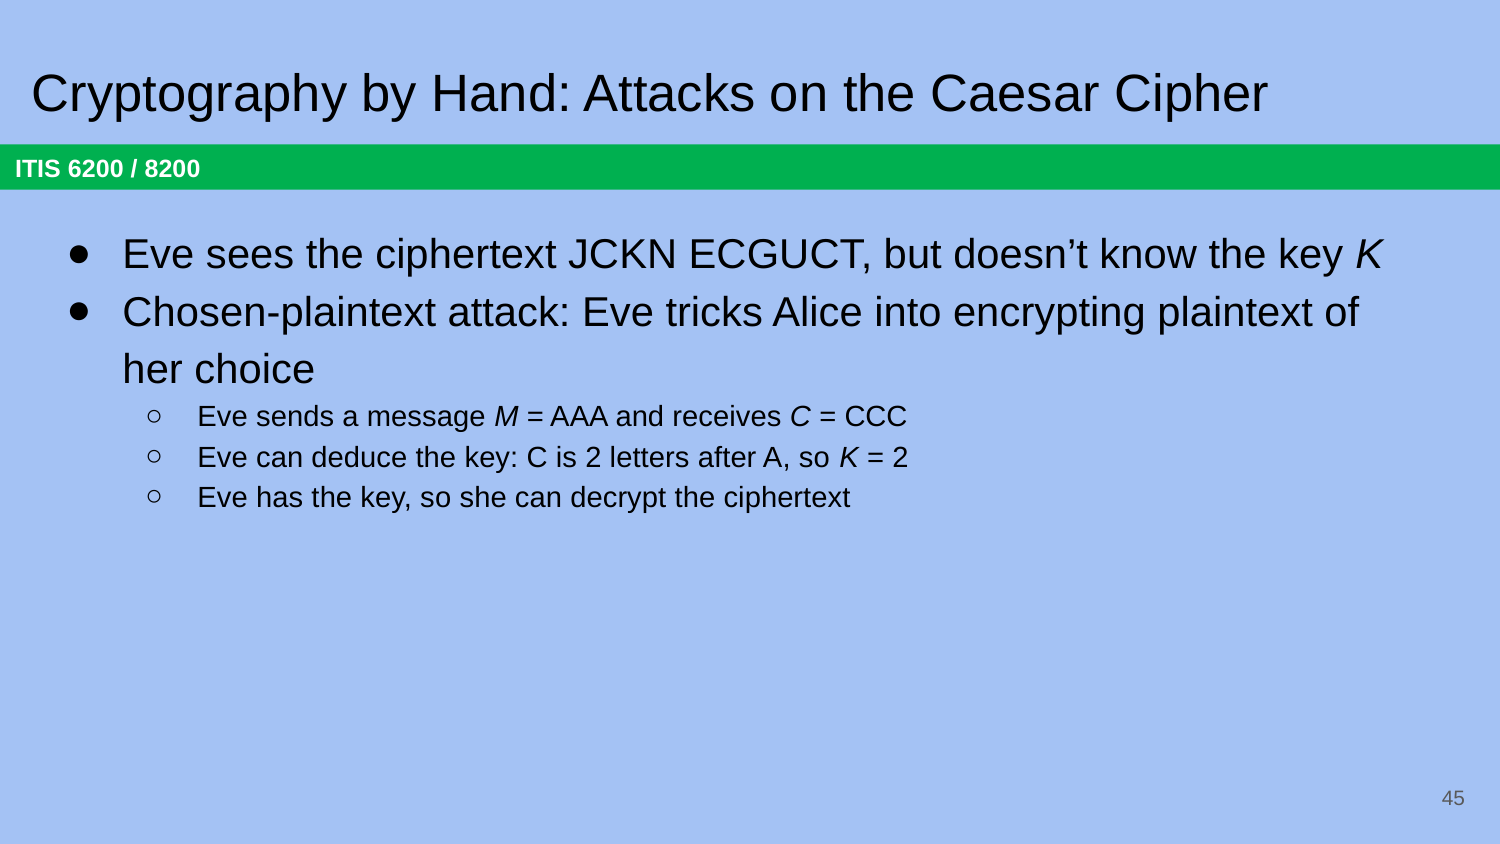

# Cryptography by Hand: Attacks on the Caesar Cipher
Eve sees the ciphertext JCKN ECGUCT, but doesn’t know the key K
Chosen-plaintext attack: Eve tricks Alice into encrypting plaintext of her choice
Eve sends a message M = AAA and receives C = CCC
Eve can deduce the key: C is 2 letters after A, so K = 2
Eve has the key, so she can decrypt the ciphertext
45